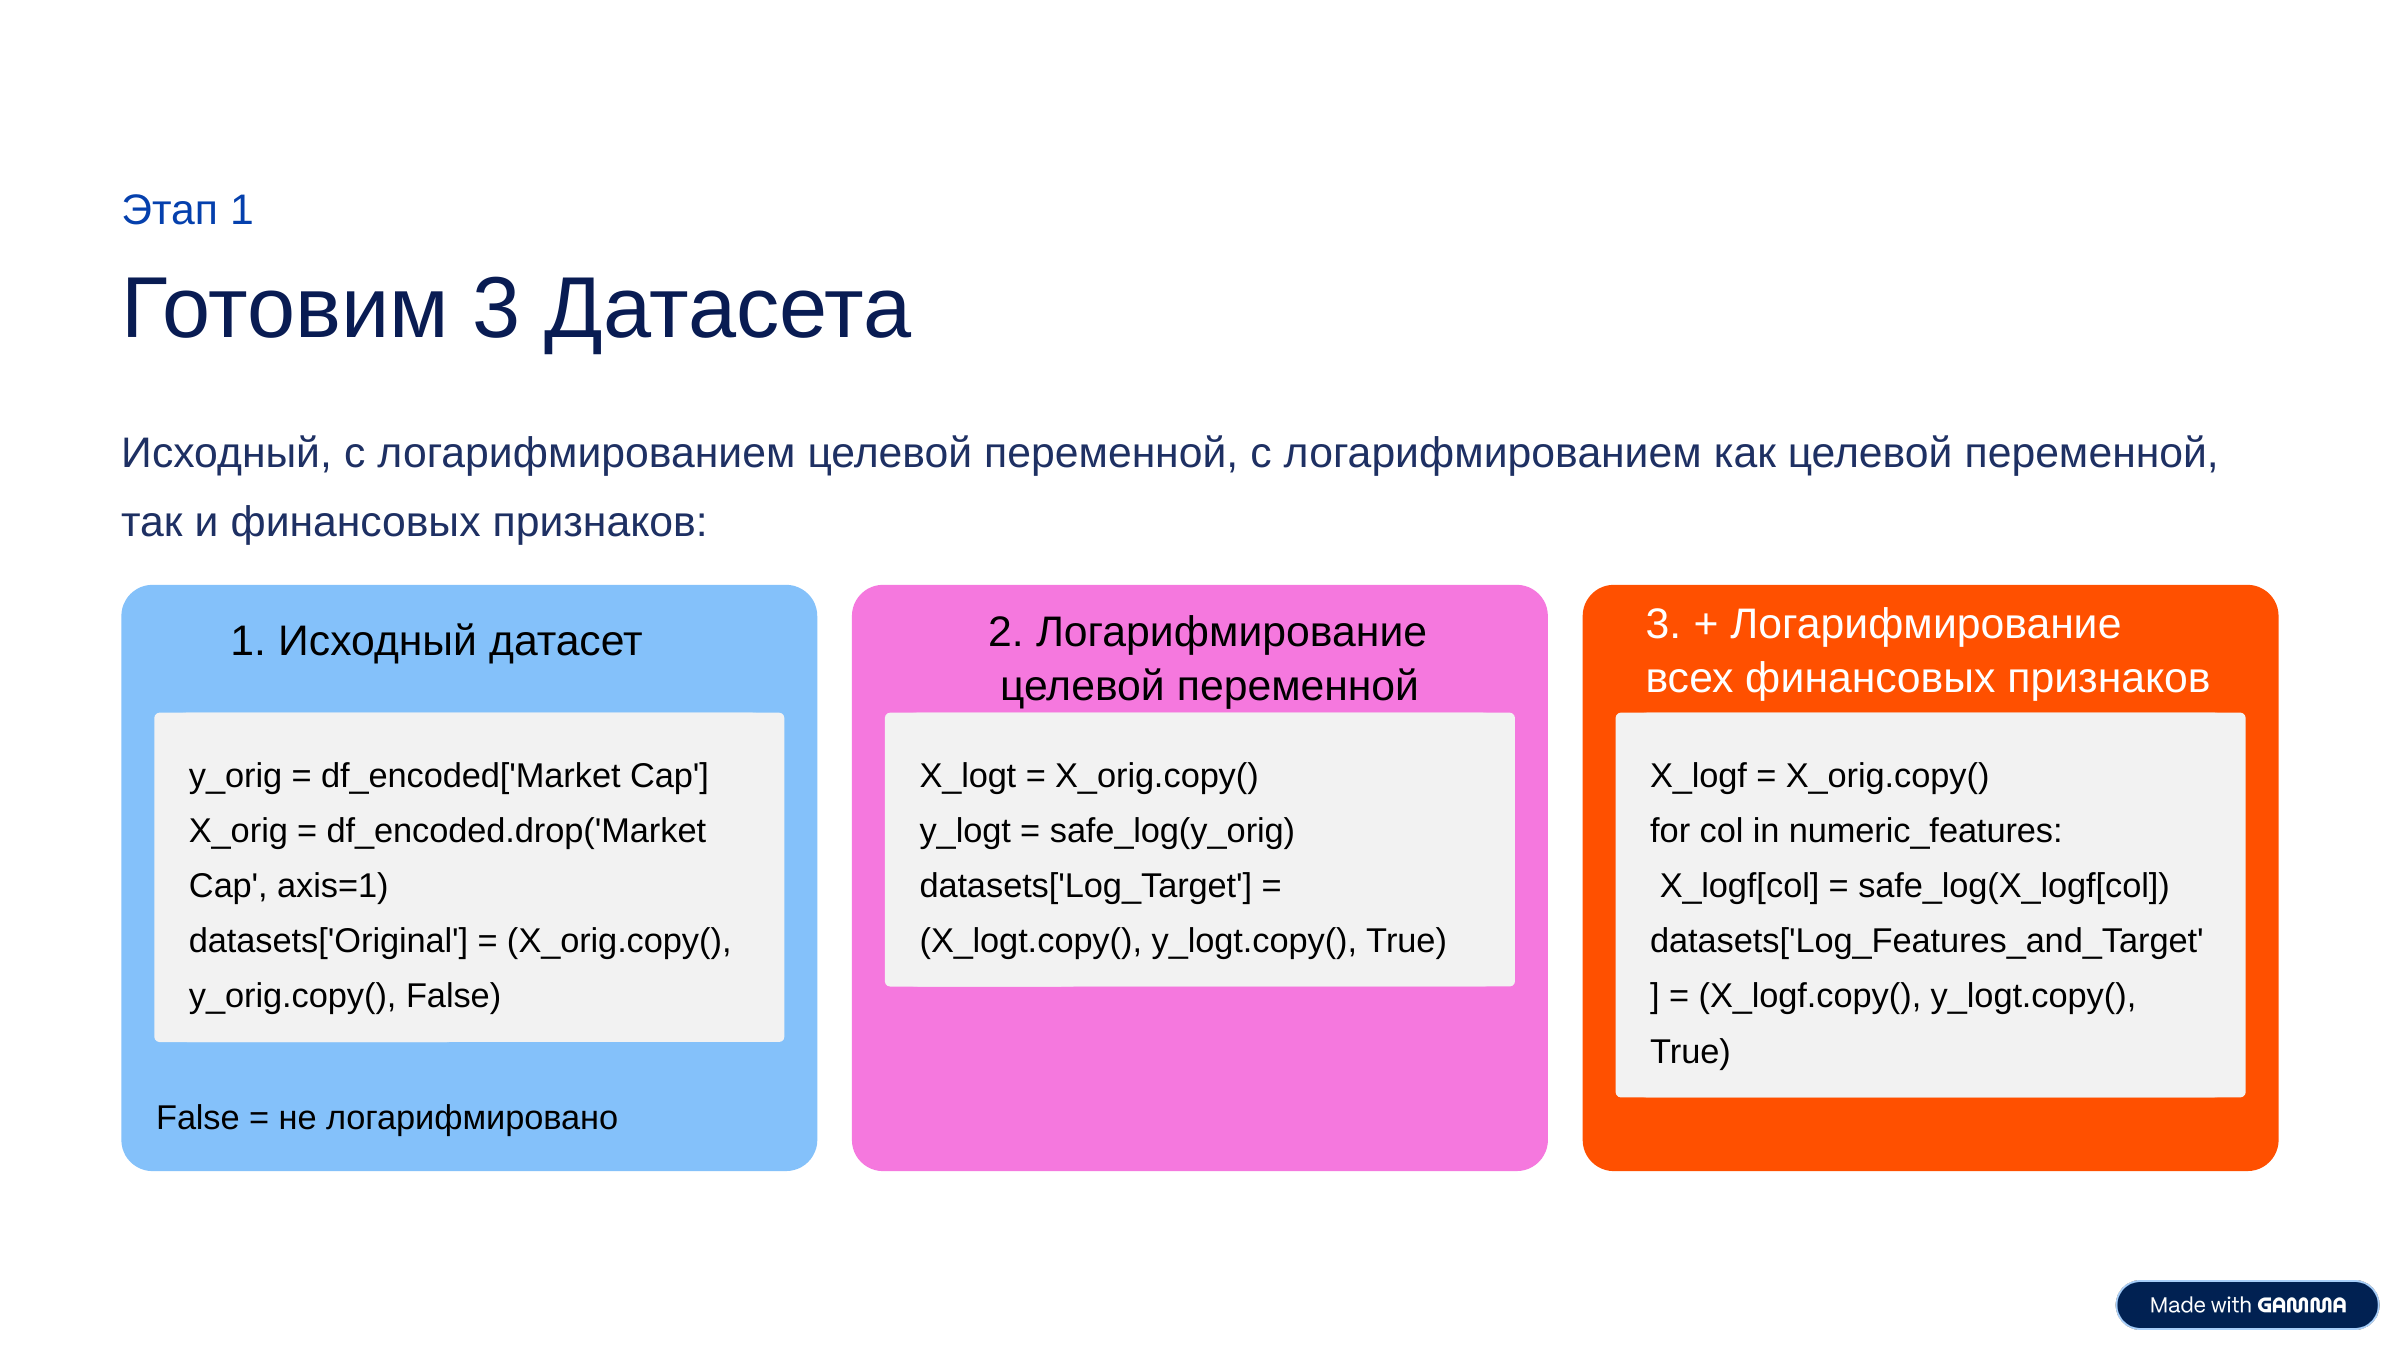

Этап 1
Готовим 3 Датасета
Исходный, с логарифмированием целевой переменной, с логарифмированием как целевой переменной, так и финансовых признаков:

3. + Логарифмирование
всех финансовых признаков
2. Логарифмирование
 целевой переменной
1. Исходный датасет

y_orig = df_encoded['Market Cap']
X_orig = df_encoded.drop('Market Cap', axis=1)
datasets['Original'] = (X_orig.copy(), y_orig.copy(), False)
X_logt = X_orig.copy()
y_logt = safe_log(y_orig)
datasets['Log_Target'] = (X_logt.copy(), y_logt.copy(), True)
X_logf = X_orig.copy()
for col in numeric_features:
 X_logf[col] = safe_log(X_logf[col])
datasets['Log_Features_and_Target'] = (X_logf.copy(), y_logt.copy(), True)
False = не логарифмировано